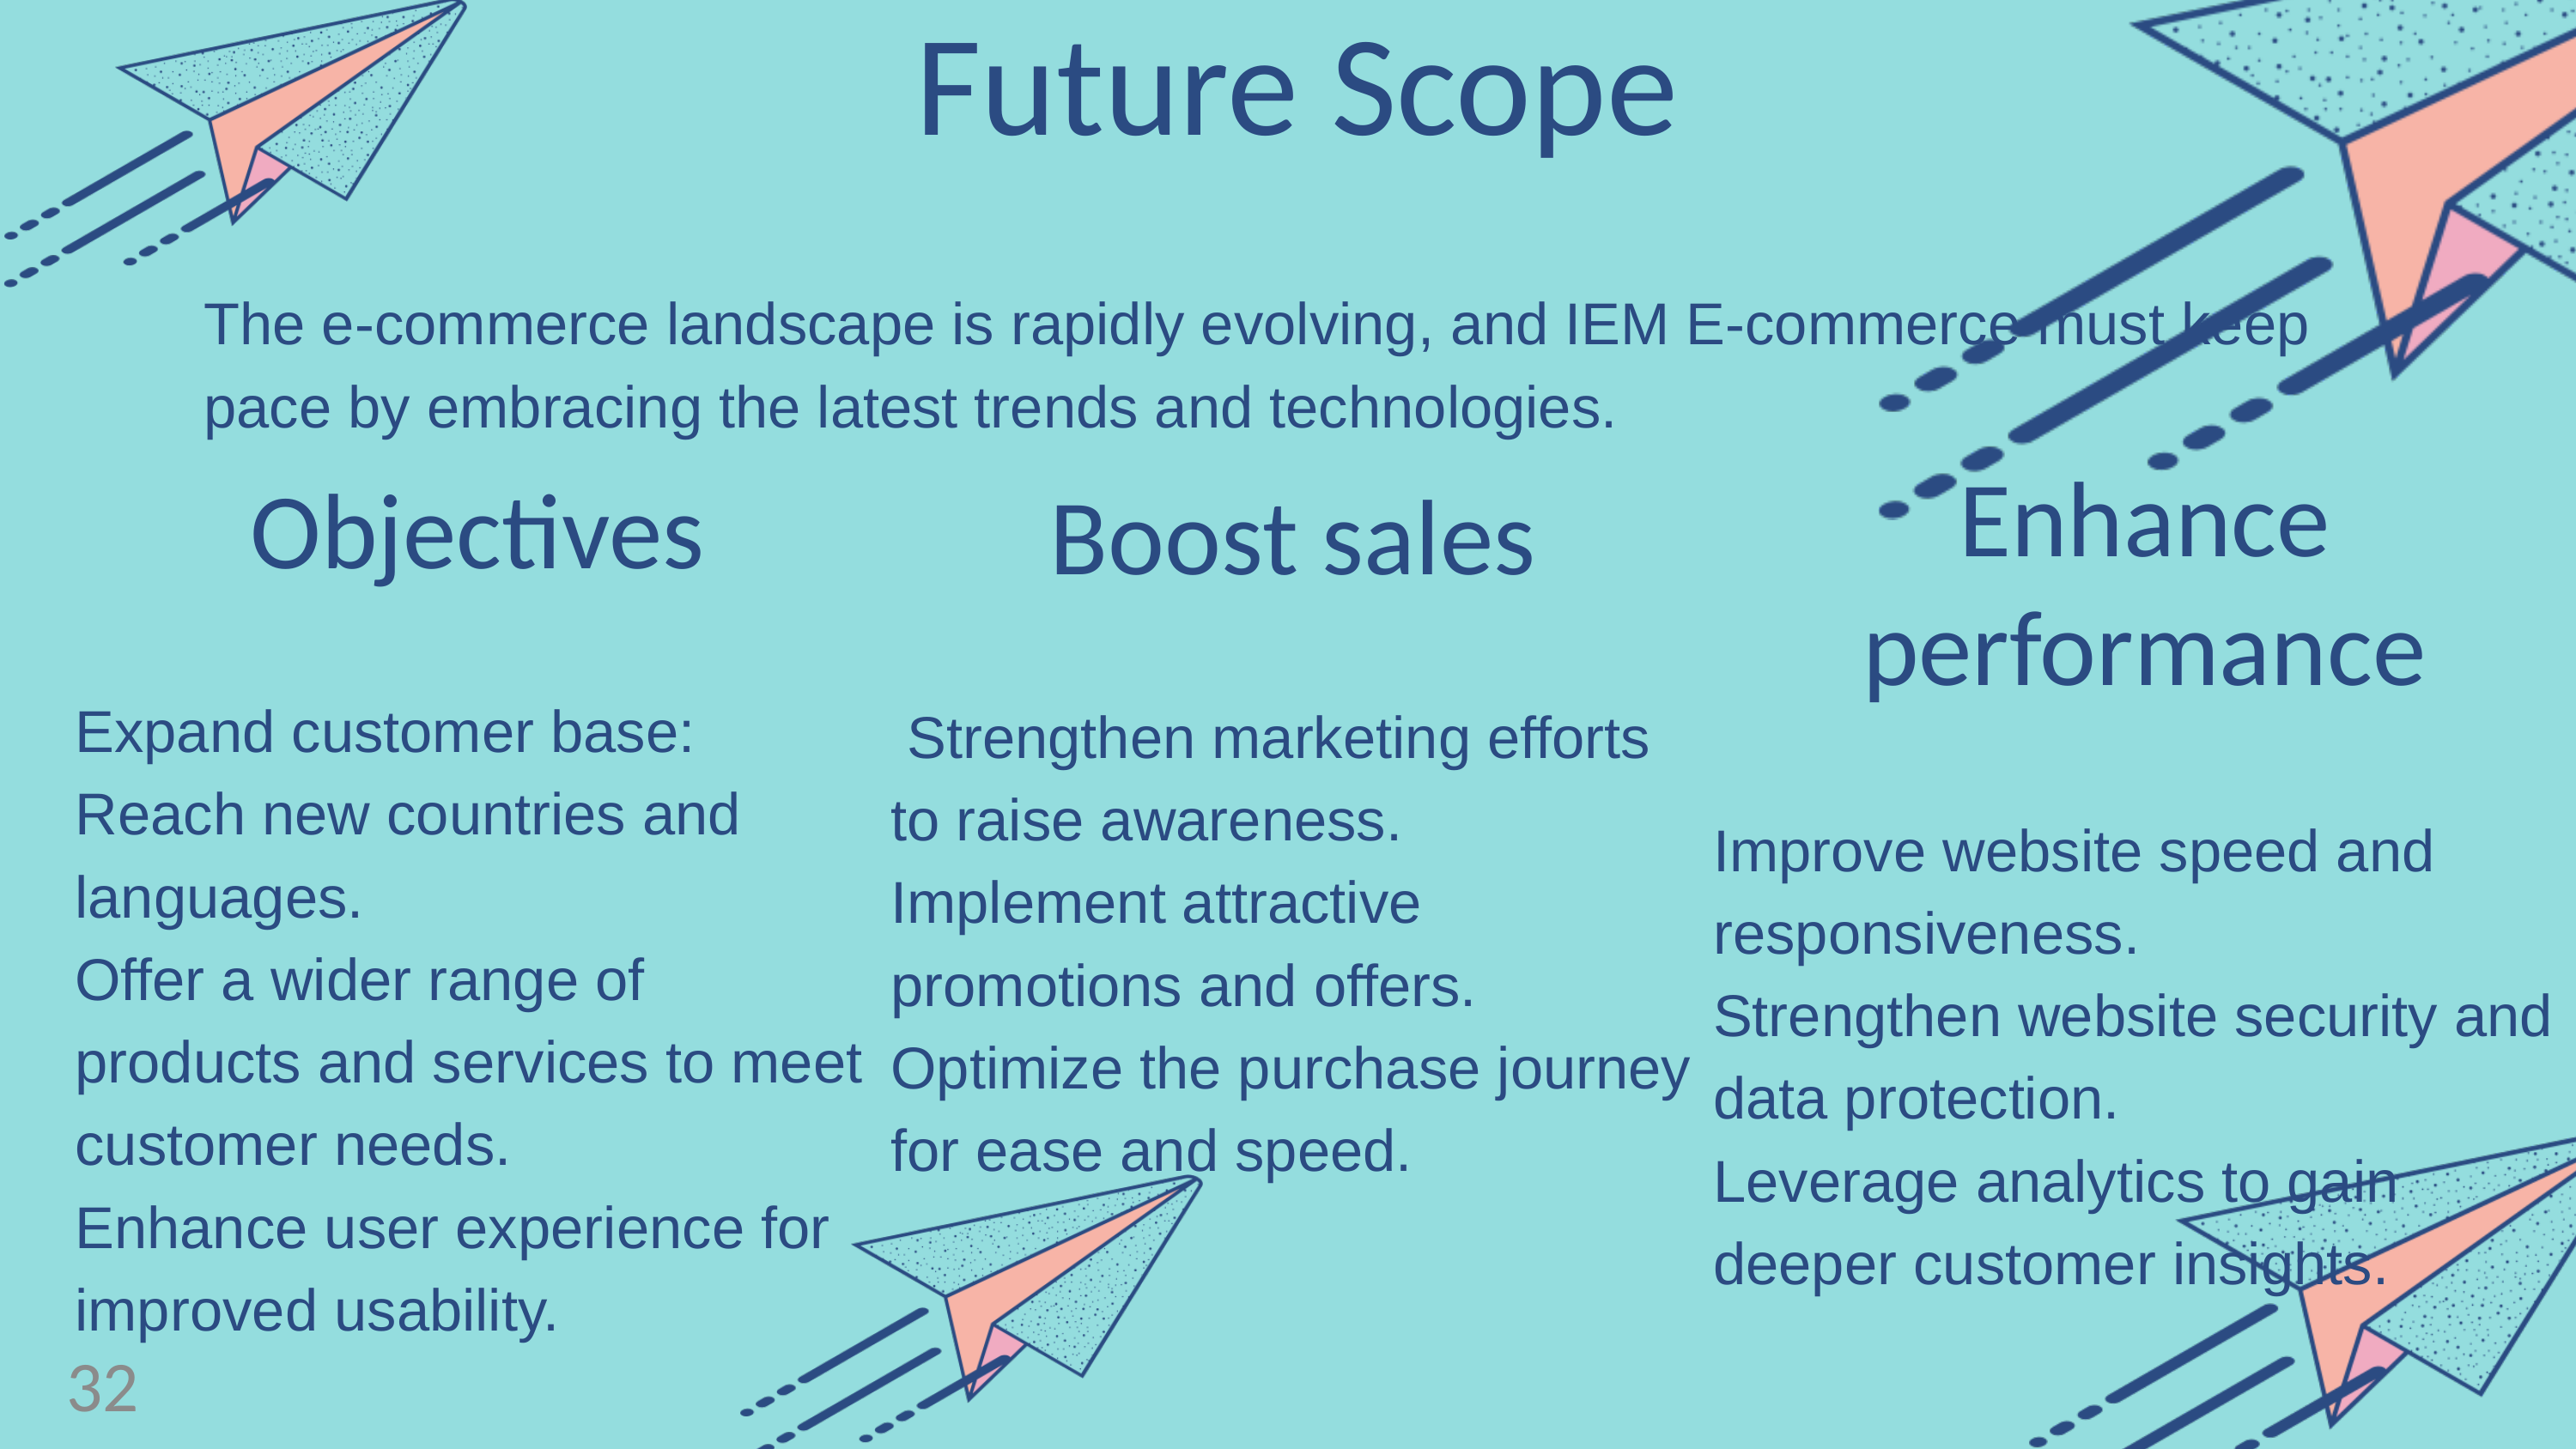

Future Scope
The e-commerce landscape is rapidly evolving, and IEM E-commerce must keep pace by embracing the latest trends and technologies.
Enhance performance
Improve website speed and responsiveness.
Strengthen website security and data protection.
Leverage analytics to gain deeper customer insights.
Objectives
Expand customer base:
Reach new countries and languages.
Offer a wider range of products and services to meet customer needs.
Enhance user experience for improved usability.
Boost sales
 Strengthen marketing efforts to raise awareness.
Implement attractive promotions and offers.
Optimize the purchase journey for ease and speed.

32